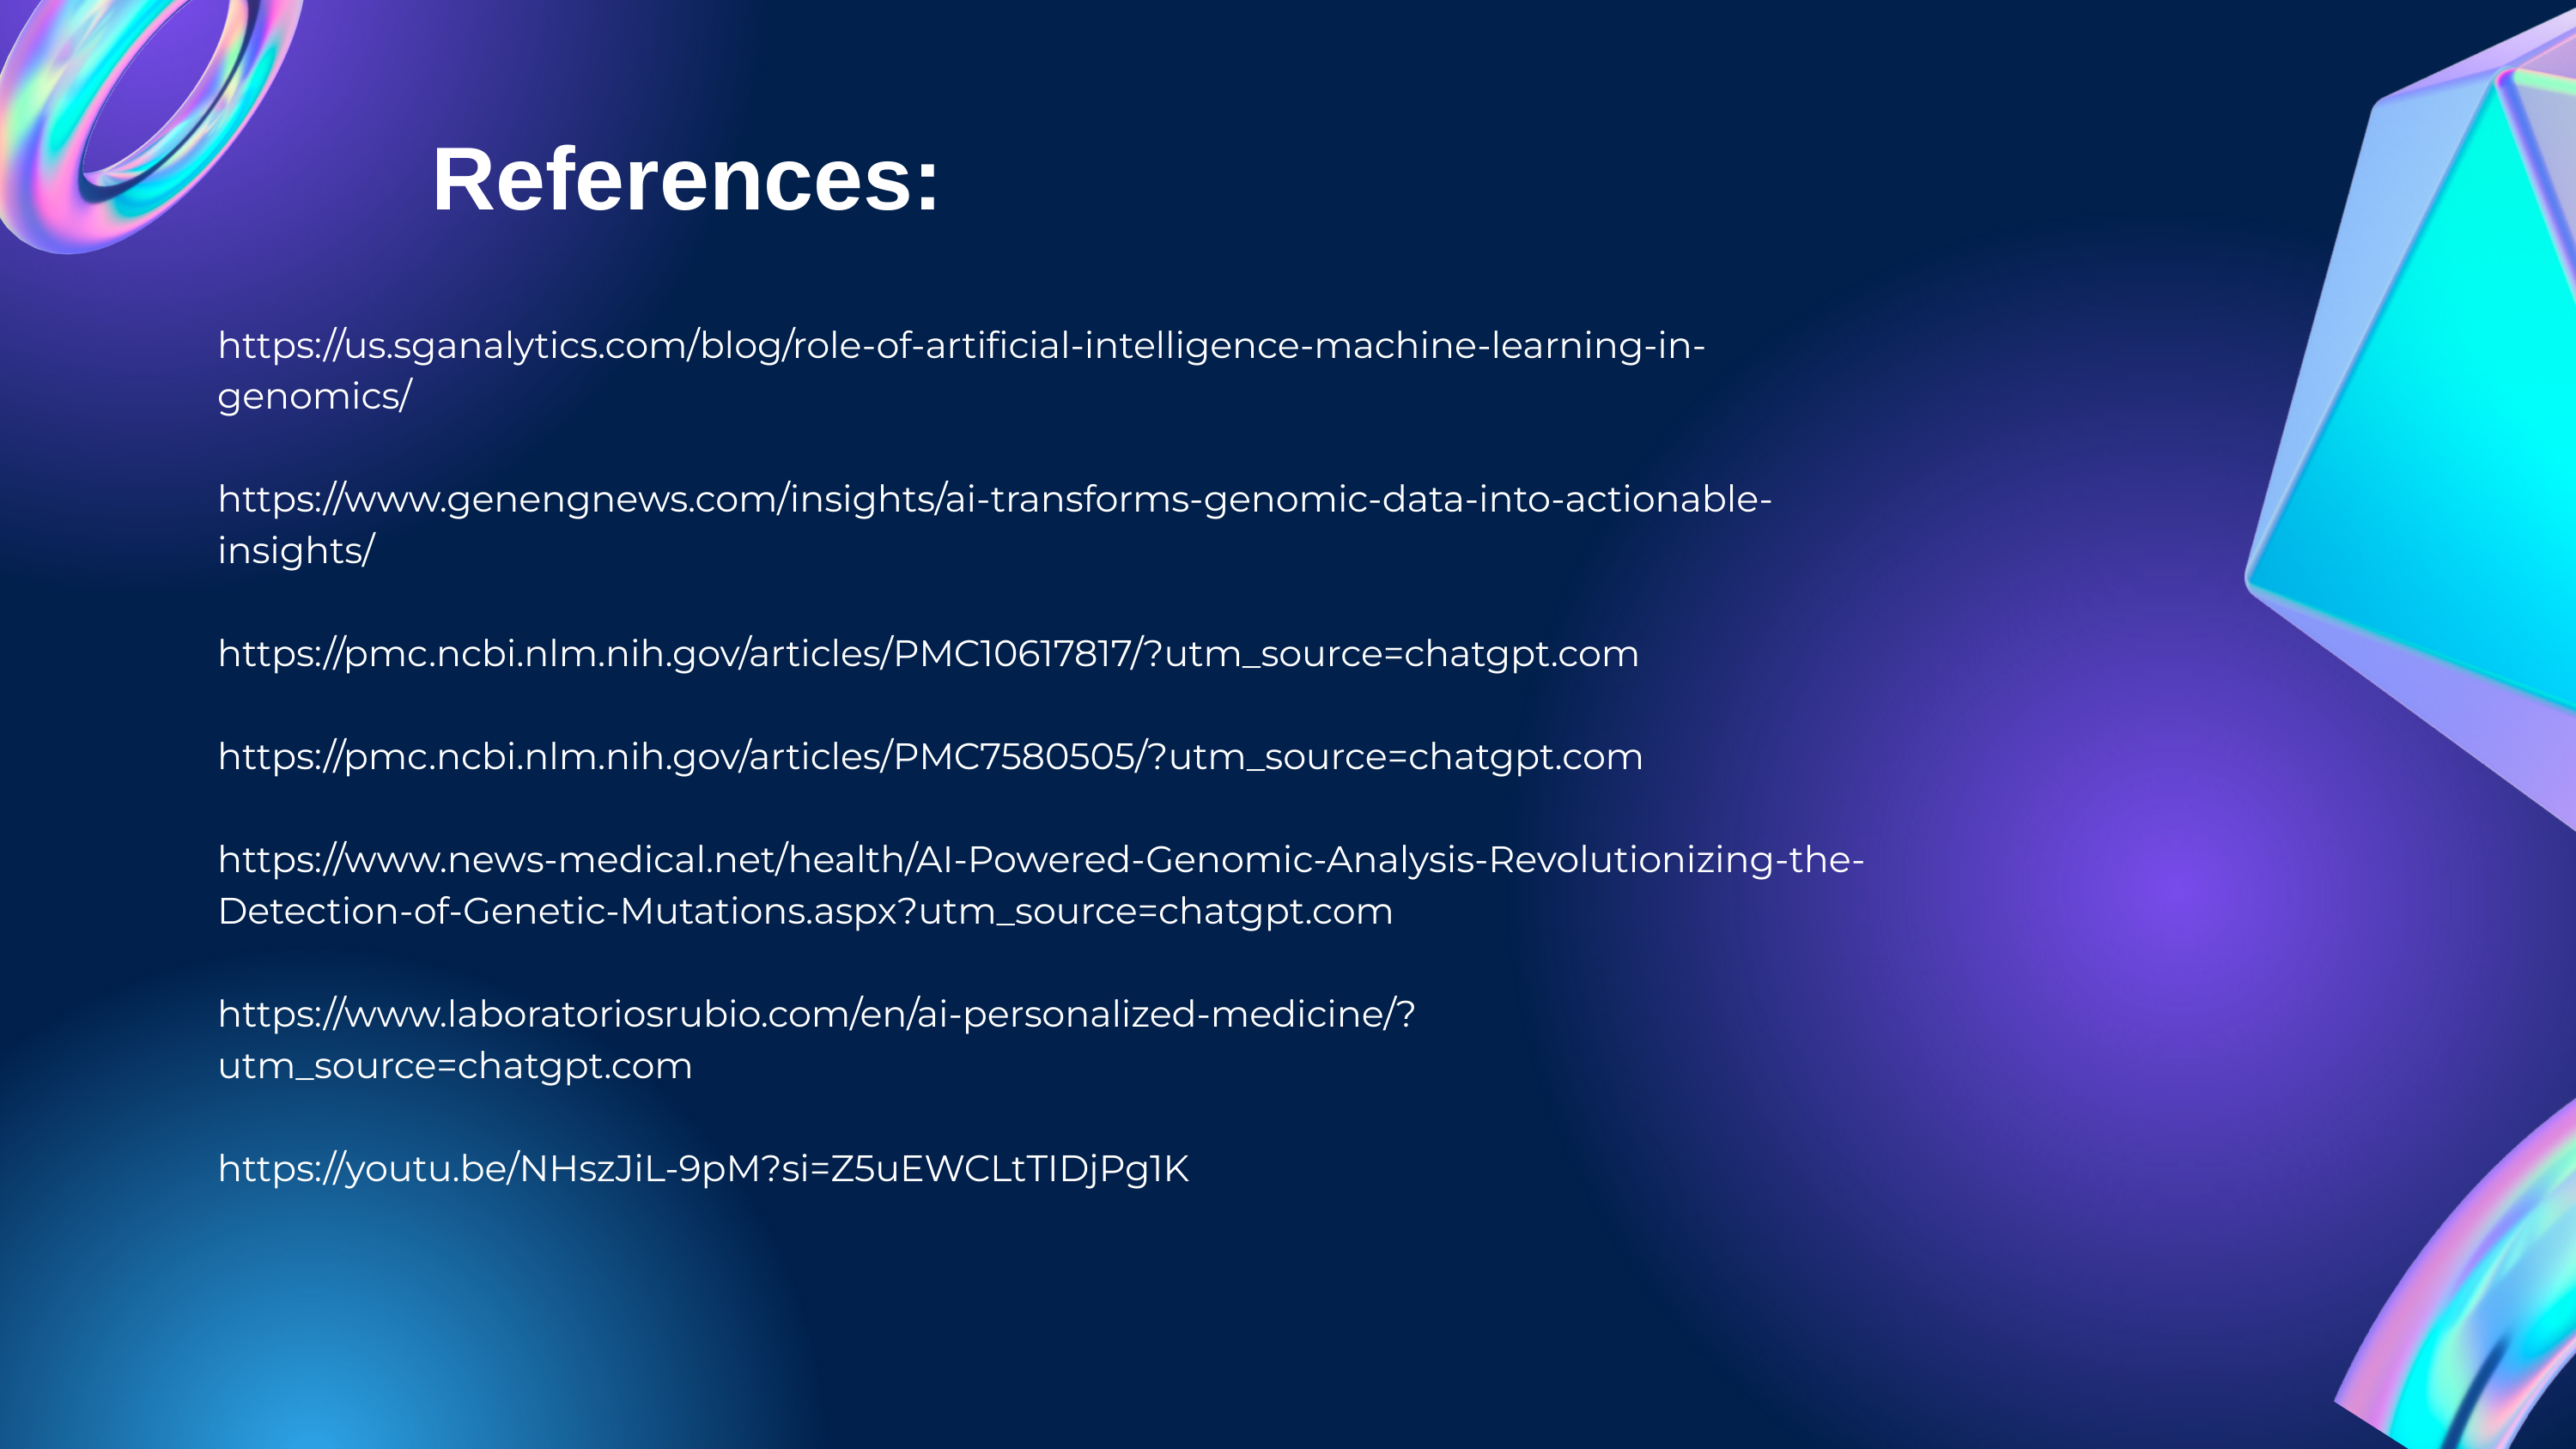

References:

https://us.sganalytics.com/blog/role-of-artificial-intelligence-machine-learning-in-genomics/

https://www.genengnews.com/insights/ai-transforms-genomic-data-into-actionable-insights/

https://pmc.ncbi.nlm.nih.gov/articles/PMC10617817/?utm_source=chatgpt.com

https://pmc.ncbi.nlm.nih.gov/articles/PMC7580505/?utm_source=chatgpt.com

https://www.news-medical.net/health/AI-Powered-Genomic-Analysis-Revolutionizing-the-Detection-of-Genetic-Mutations.aspx?utm_source=chatgpt.com

https://www.laboratoriosrubio.com/en/ai-personalized-medicine/?utm_source=chatgpt.com

https://youtu.be/NHszJiL-9pM?si=Z5uEWCLtTIDjPg1K